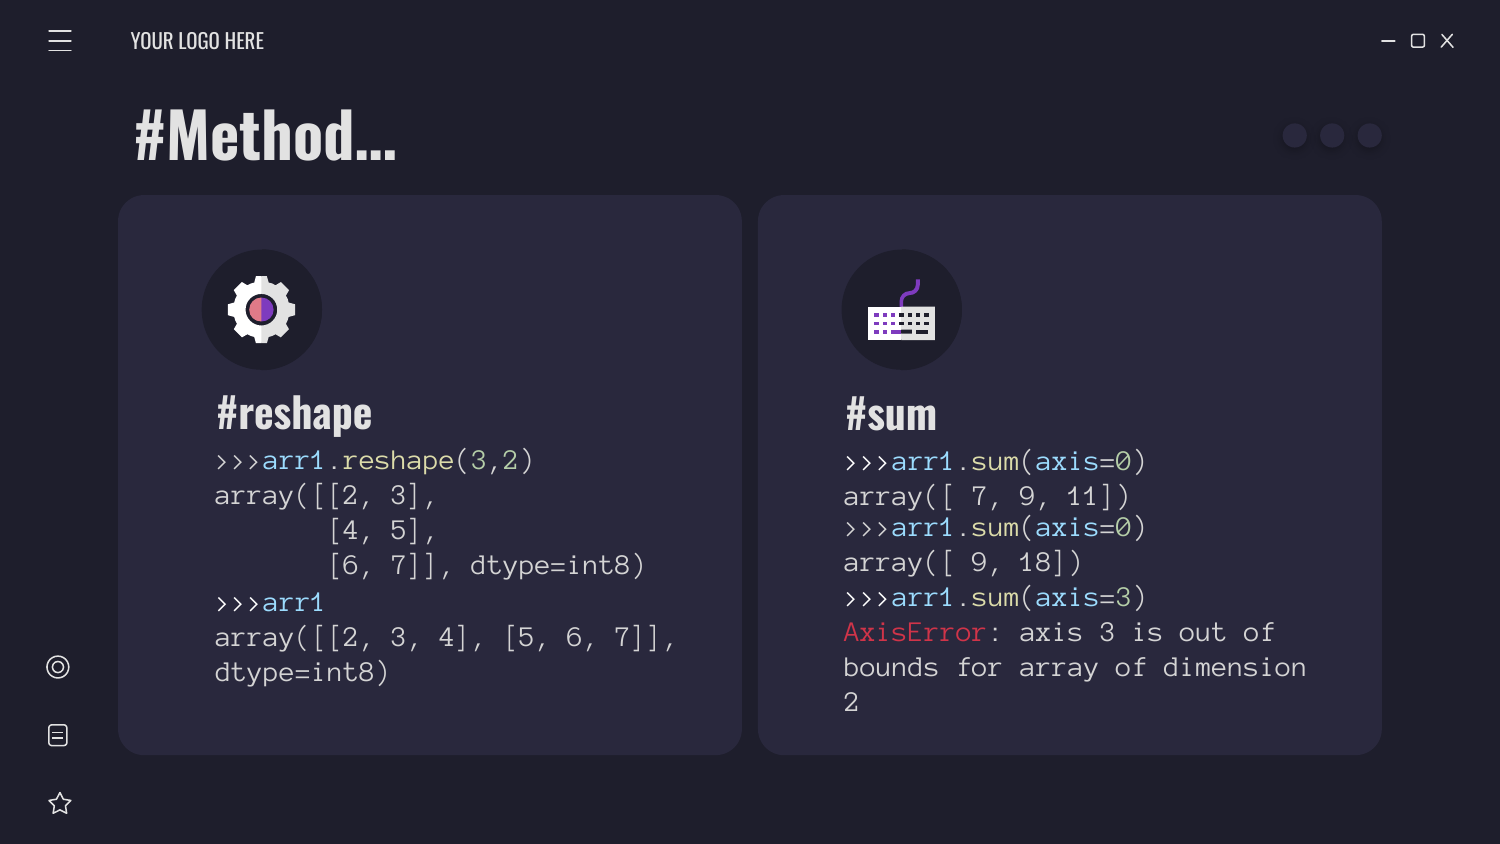

YOUR LOGO HERE

# #Method…

#reshape
#sum
>>>arr1.reshape(3,2)
array([[2, 3],
       [4, 5],
       [6, 7]], dtype=int8)
>>>arr1.sum(axis=0)
array([ 7, 9, 11])
>>>arr1.sum(axis=0)
array([ 9, 18])
>>>arr1.sum(axis=3)
AxisError: axis 3 is out of bounds for array of dimension 2
>>>arr1
array([[2, 3, 4], [5, 6, 7]], dtype=int8)